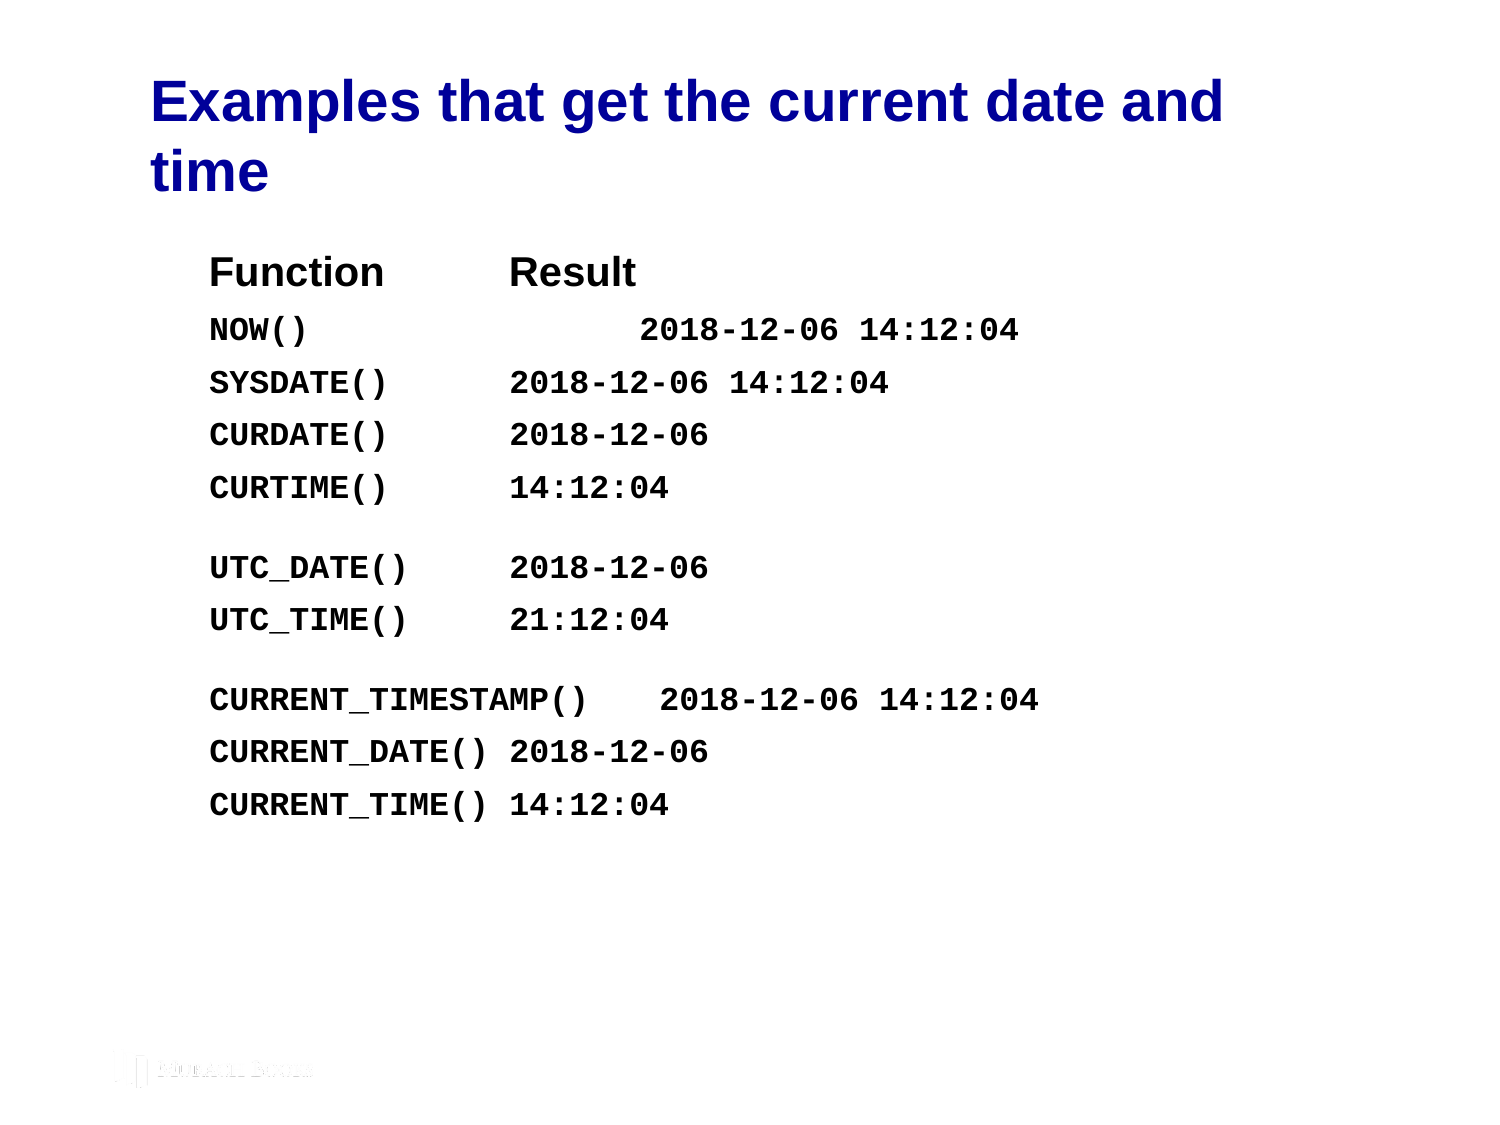

# Examples that get the current date and time
Function	Result
NOW()	2018-12-06 14:12:04
SYSDATE()	2018-12-06 14:12:04
CURDATE()	2018-12-06
CURTIME()	14:12:04

UTC_DATE()	2018-12-06
UTC_TIME()	21:12:04

CURRENT_TIMESTAMP()	2018-12-06 14:12:04
CURRENT_DATE()	2018-12-06
CURRENT_TIME()	14:12:04
© 2019, Mike Murach & Associates, Inc.
Murach’s MySQL 3rd Edition

C9, Slide 315